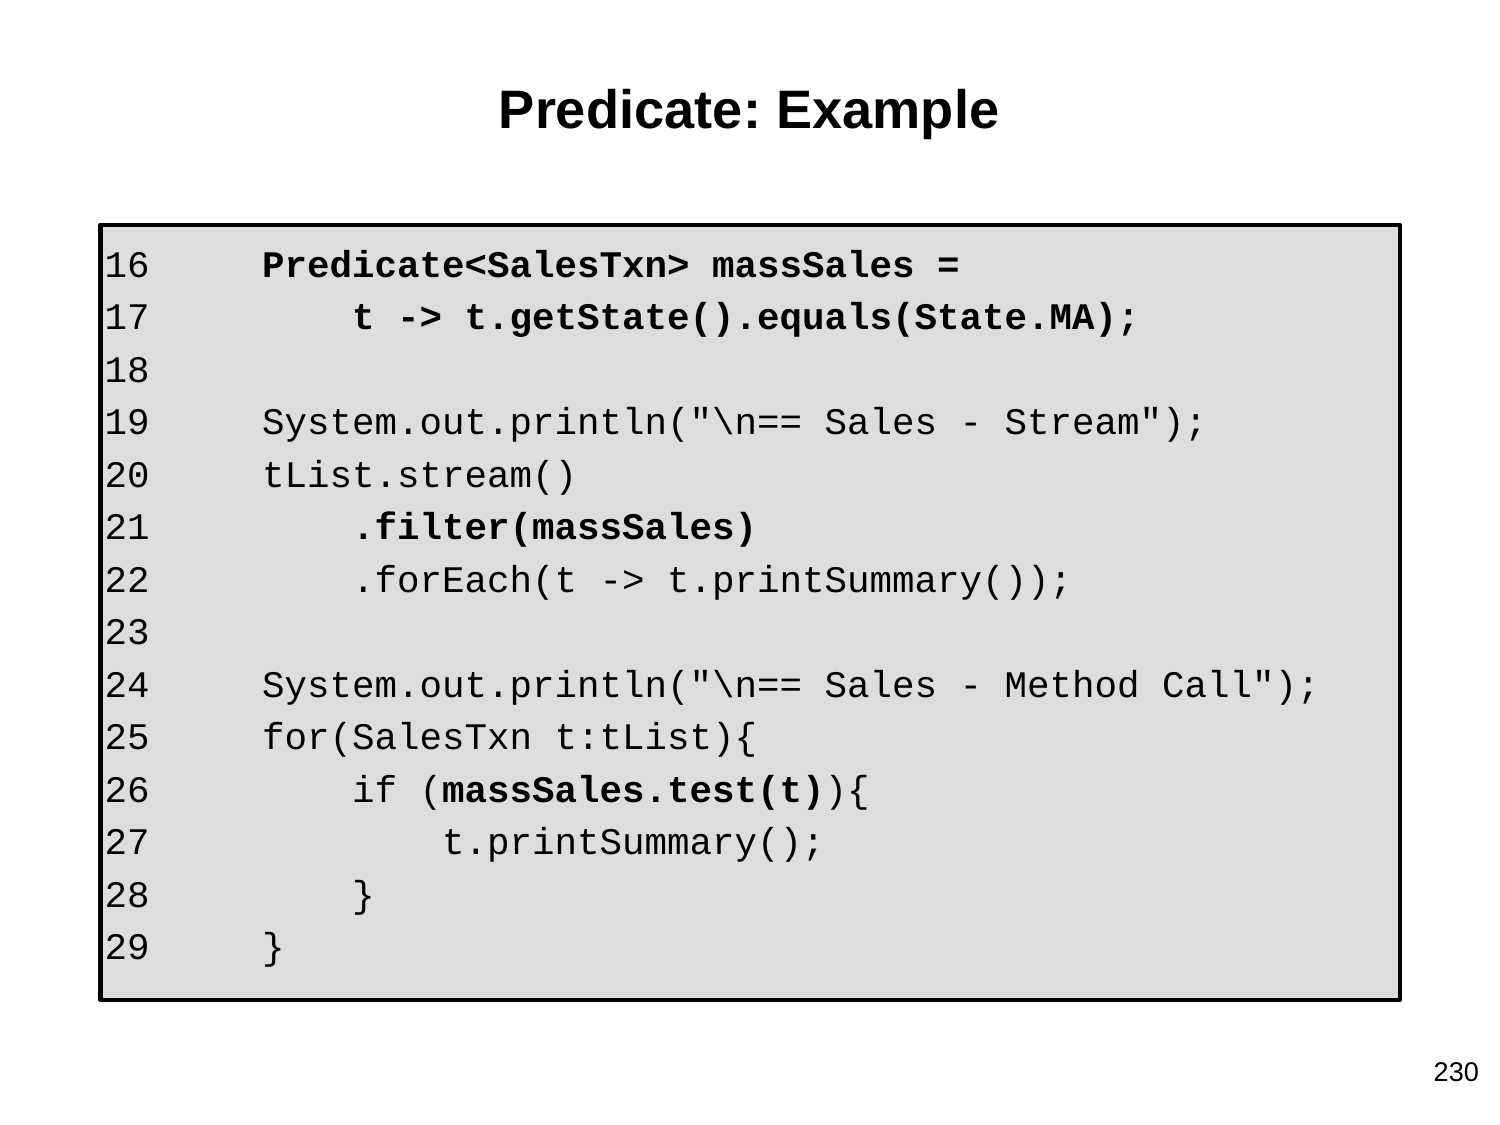

# Predicate: Example

16     Predicate<SalesTxn> massSales =
17         t -> t.getState().equals(State.MA);
18
19     System.out.println("\n== Sales - Stream");
20     tList.stream()
21         .filter(massSales)
22         .forEach(t -> t.printSummary());
23
24     System.out.println("\n== Sales - Method Call");
25     for(SalesTxn t:tList){
26         if (massSales.test(t)){
27             t.printSummary();
28         }
29     }
230